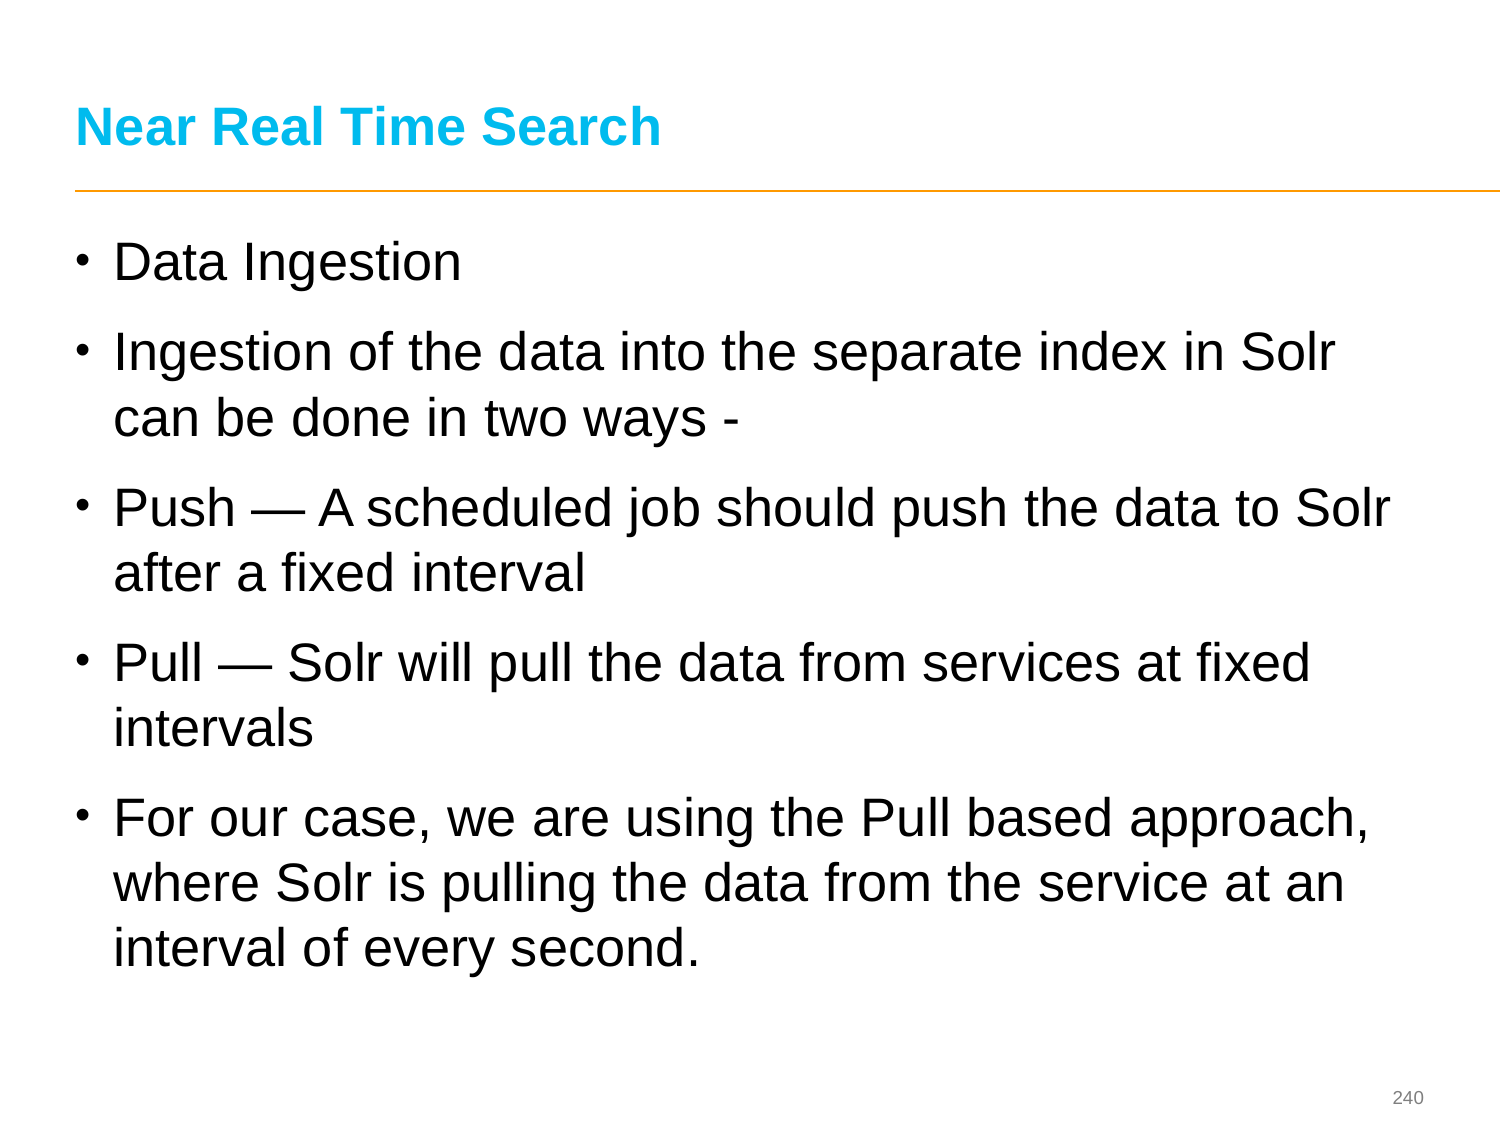

# Near Real Time Search
Data Ingestion
Ingestion of the data into the separate index in Solr can be done in two ways -
Push — A scheduled job should push the data to Solr after a fixed interval
Pull — Solr will pull the data from services at fixed intervals
For our case, we are using the Pull based approach, where Solr is pulling the data from the service at an interval of every second.